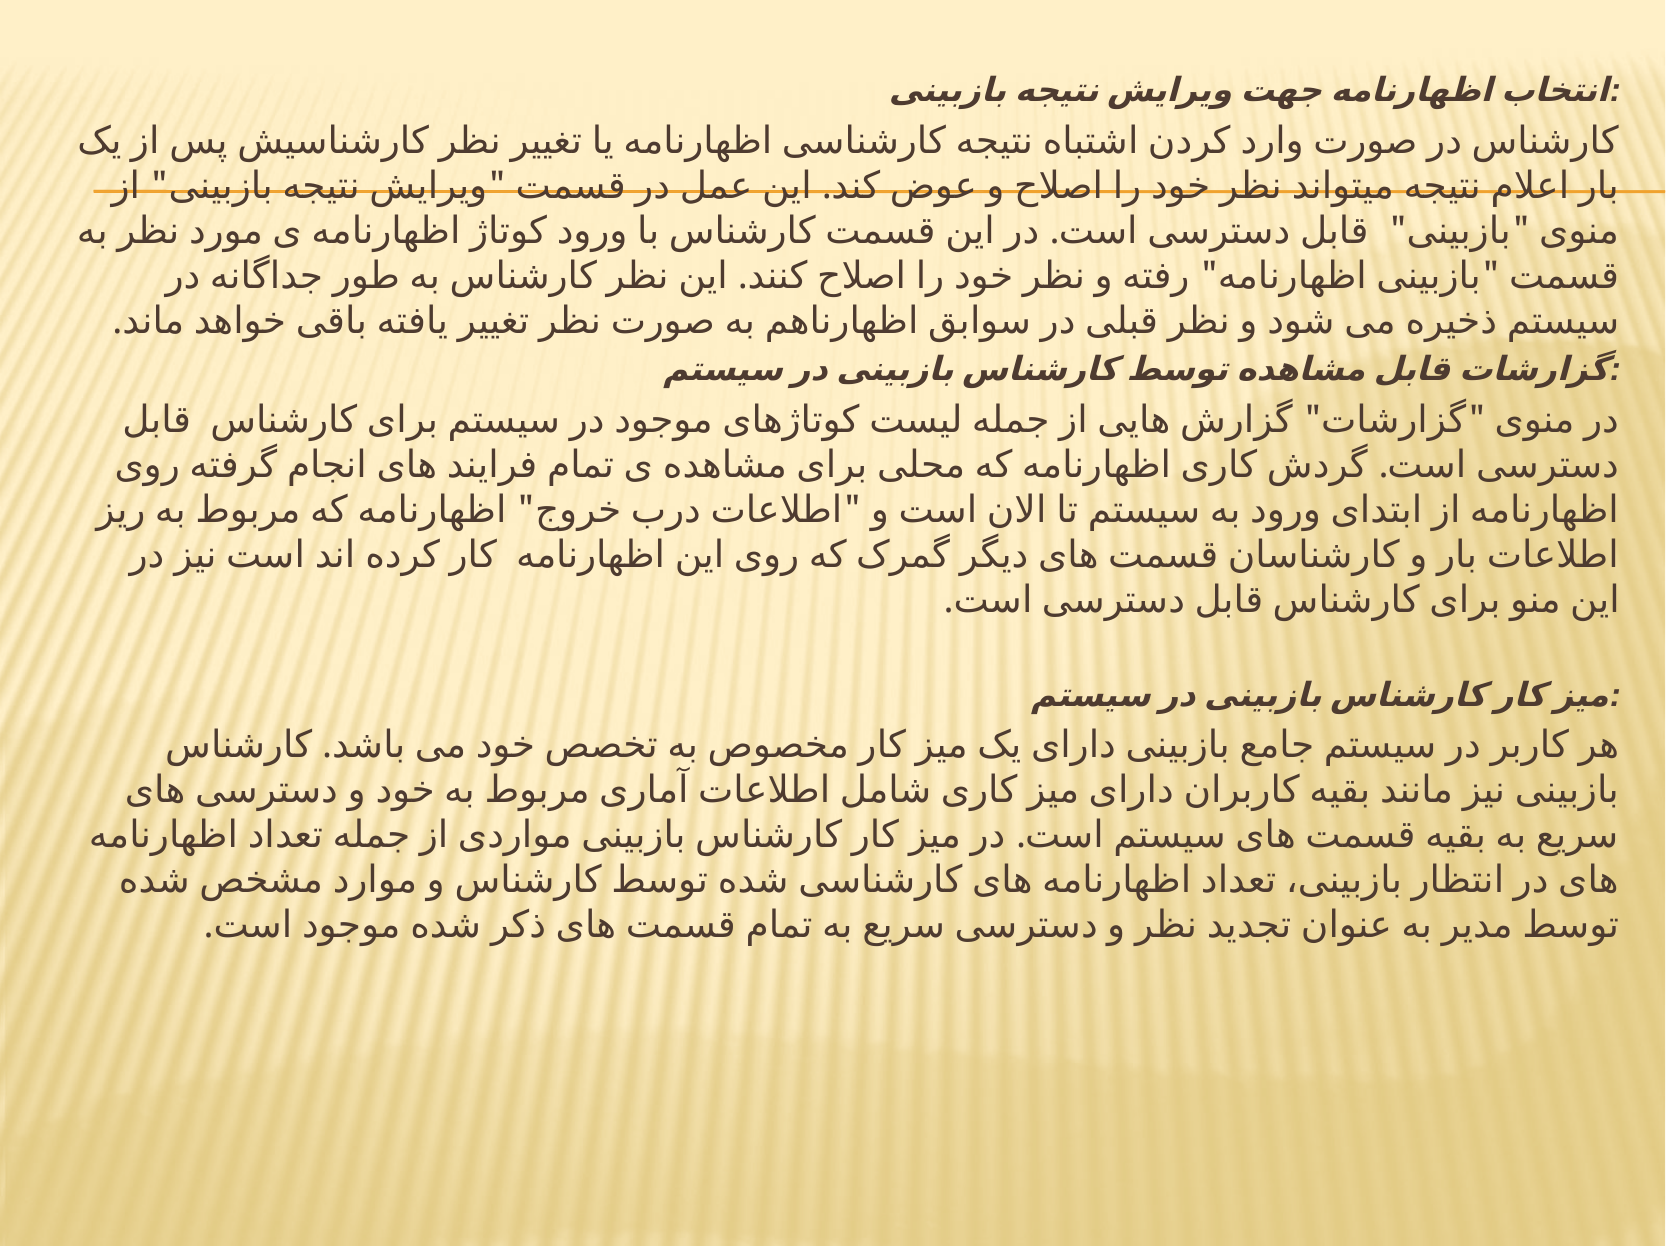

انتخاب اظهارنامه جهت ویرایش نتیجه بازبینی:
کارشناس در صورت وارد کردن اشتباه نتیجه کارشناسی اظهارنامه یا تغییر نظر کارشناسیش پس از یک بار اعلام نتیجه میتواند نظر خود را اصلاح و عوض کند. این عمل در قسمت "ویرایش نتیجه بازبینی" از منوی "بازبینی"  قابل دسترسی است. در این قسمت کارشناس با ورود کوتاژ اظهارنامه ی مورد نظر به قسمت "بازبینی اظهارنامه" رفته و نظر خود را اصلاح کنند. این نظر کارشناس به طور جداگانه در سیستم ذخیره می شود و نظر قبلی در سوابق اظهارناهم به صورت نظر تغییر یافته باقی خواهد ماند.
گزارشات قابل مشاهده توسط کارشناس بازبینی در سیستم:
در منوی "گزارشات" گزارش هایی از جمله لیست کوتاژهای موجود در سیستم برای کارشناس  قابل دسترسی است. گردش کاری اظهارنامه که محلی برای مشاهده ی تمام فرایند های انجام گرفته روی اظهارنامه از ابتدای ورود به سیستم تا الان است و "اطلاعات درب خروج" اظهارنامه که مربوط به ریز اطلاعات بار و کارشناسان قسمت های دیگر گمرک که روی این اظهارنامه  کار کرده اند است نیز در این منو برای کارشناس قابل دسترسی است.

میز کار کارشناس بازبینی در سیستم:
هر کاربر در سیستم جامع بازبینی دارای یک میز کار مخصوص به تخصص خود می باشد. کارشناس بازبینی نیز مانند بقیه کاربران دارای میز کاری شامل اطلاعات آماری مربوط به خود و دسترسی های سریع به بقیه قسمت های سیستم است. در میز کار کارشناس بازبینی مواردی از جمله تعداد اظهارنامه های در انتظار بازبینی، تعداد اظهارنامه های کارشناسی شده توسط کارشناس و موارد مشخص شده توسط مدیر به عنوان تجدید نظر و دسترسی سریع به تمام قسمت های ذکر شده موجود است.